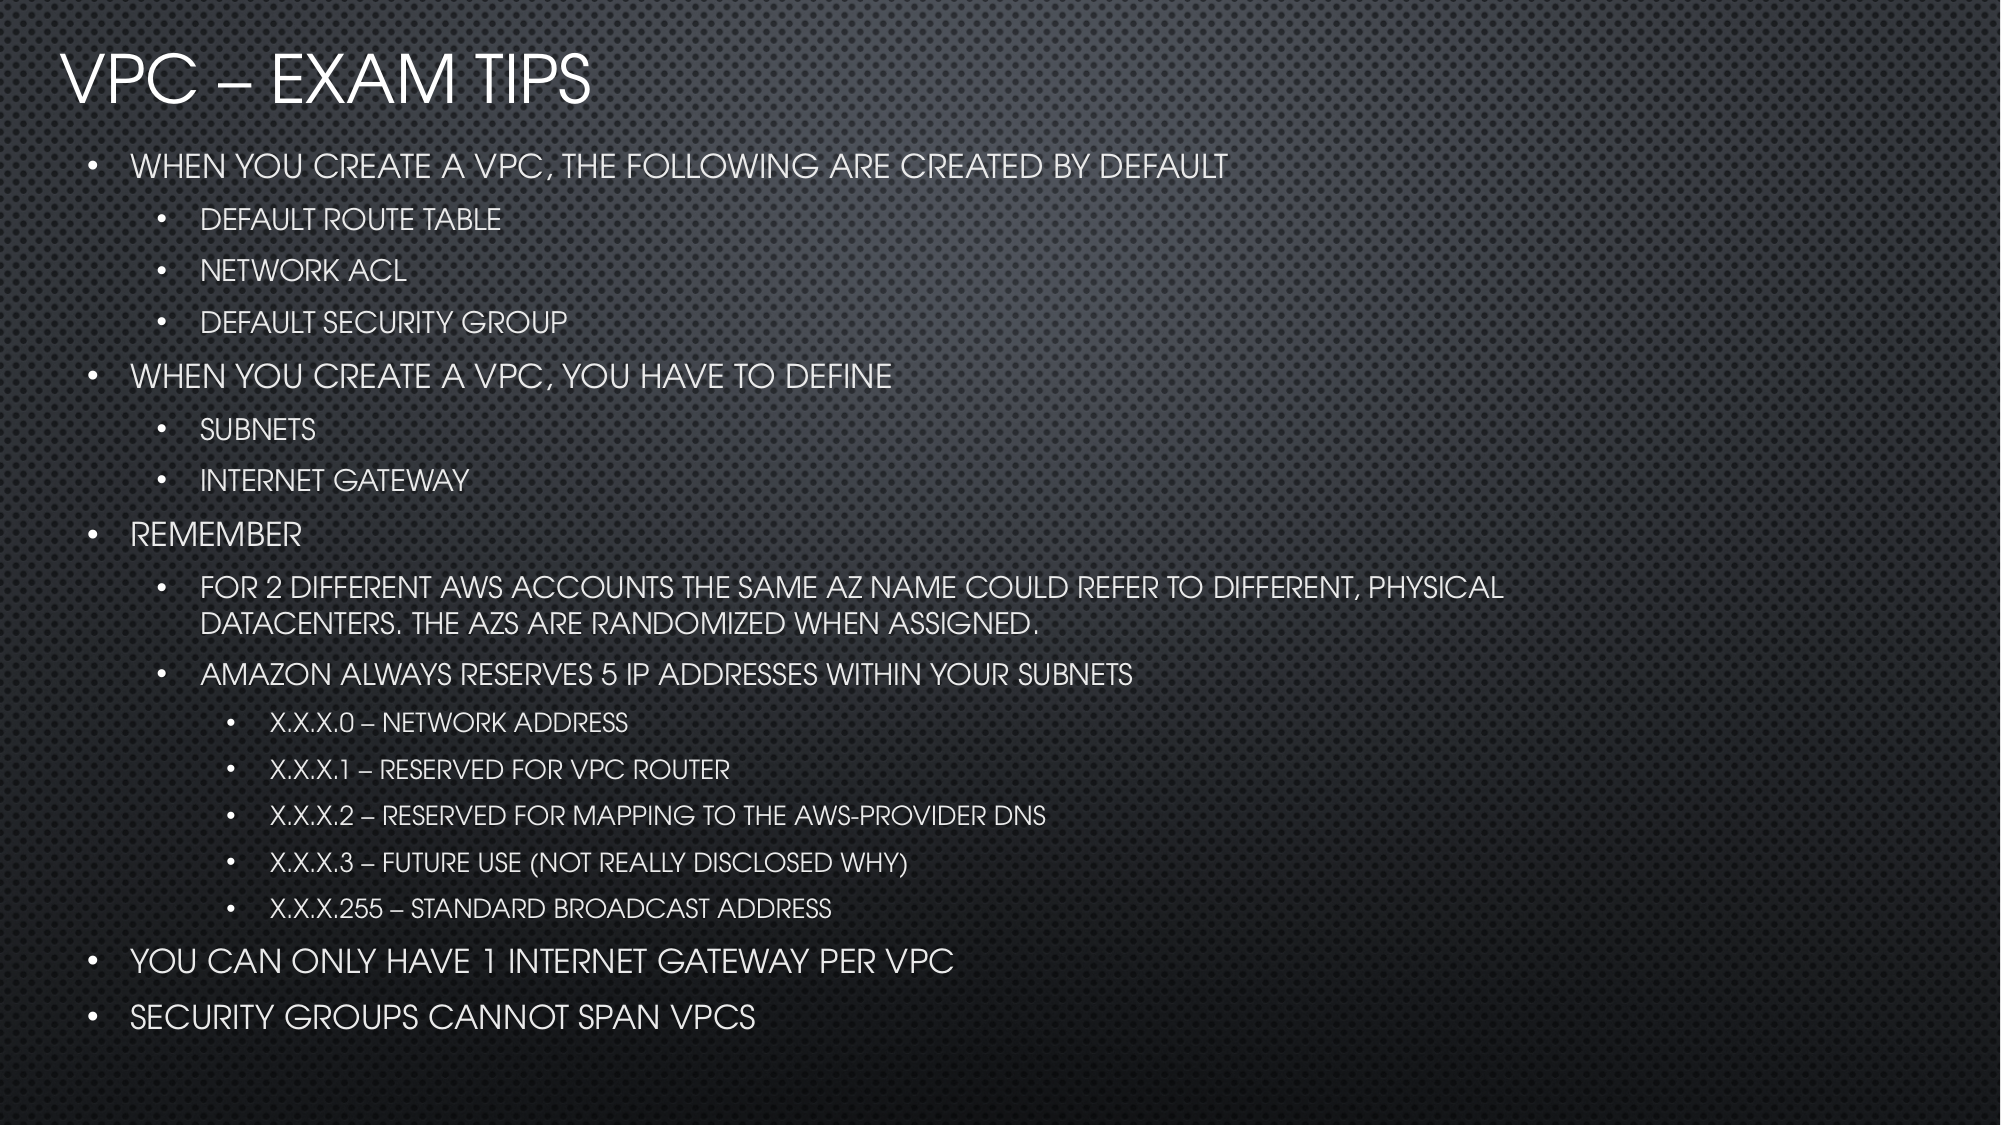

# VPC – Exam Tips

When you create a VPC, the following are created by default
Default Route Table
Network ACL
Default Security Group
When you create a VPC, you have to define
Subnets
Internet Gateway
Remember
For 2 different AWS accounts the same AZ name could refer to different, physical datacenters. The AZs are randomized when assigned.
Amazon always reserves 5 ip addresses within your subnets
x.x.x.0 – network address
x.x.x.1 – reserved for VPC router
x.x.x.2 – reserved for mapping to the AWS-provider DNS
x.x.x.3 – future use (not really disclosed why)
x.x.x.255 – standard broadcast address
You can only have 1 internet gateway per VPC
Security Groups cannot span VPCs